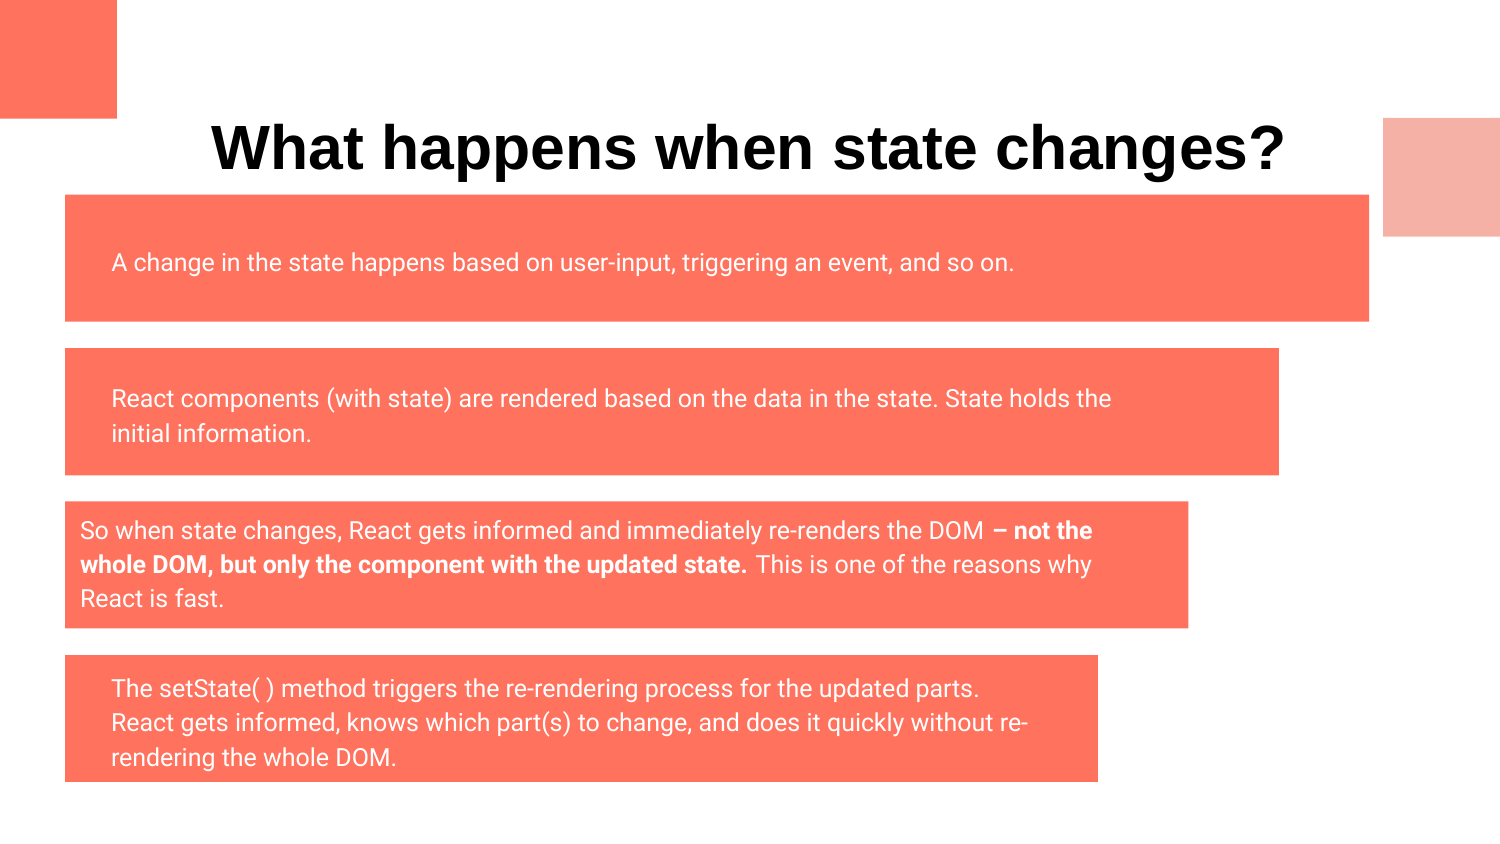

# What happens when state changes?

A change in the state happens based on user-input, triggering an event, and so on.

React components (with state) are rendered based on the data in the state. State holds the initial information.

So when state changes, React gets informed and immediately re-renders the DOM – not the whole DOM, but only the component with the updated state. This is one of the reasons why React is fast.

The setState( ) method triggers the re-rendering process for the updated parts. React gets informed, knows which part(s) to change, and does it quickly without re-rendering the whole DOM.